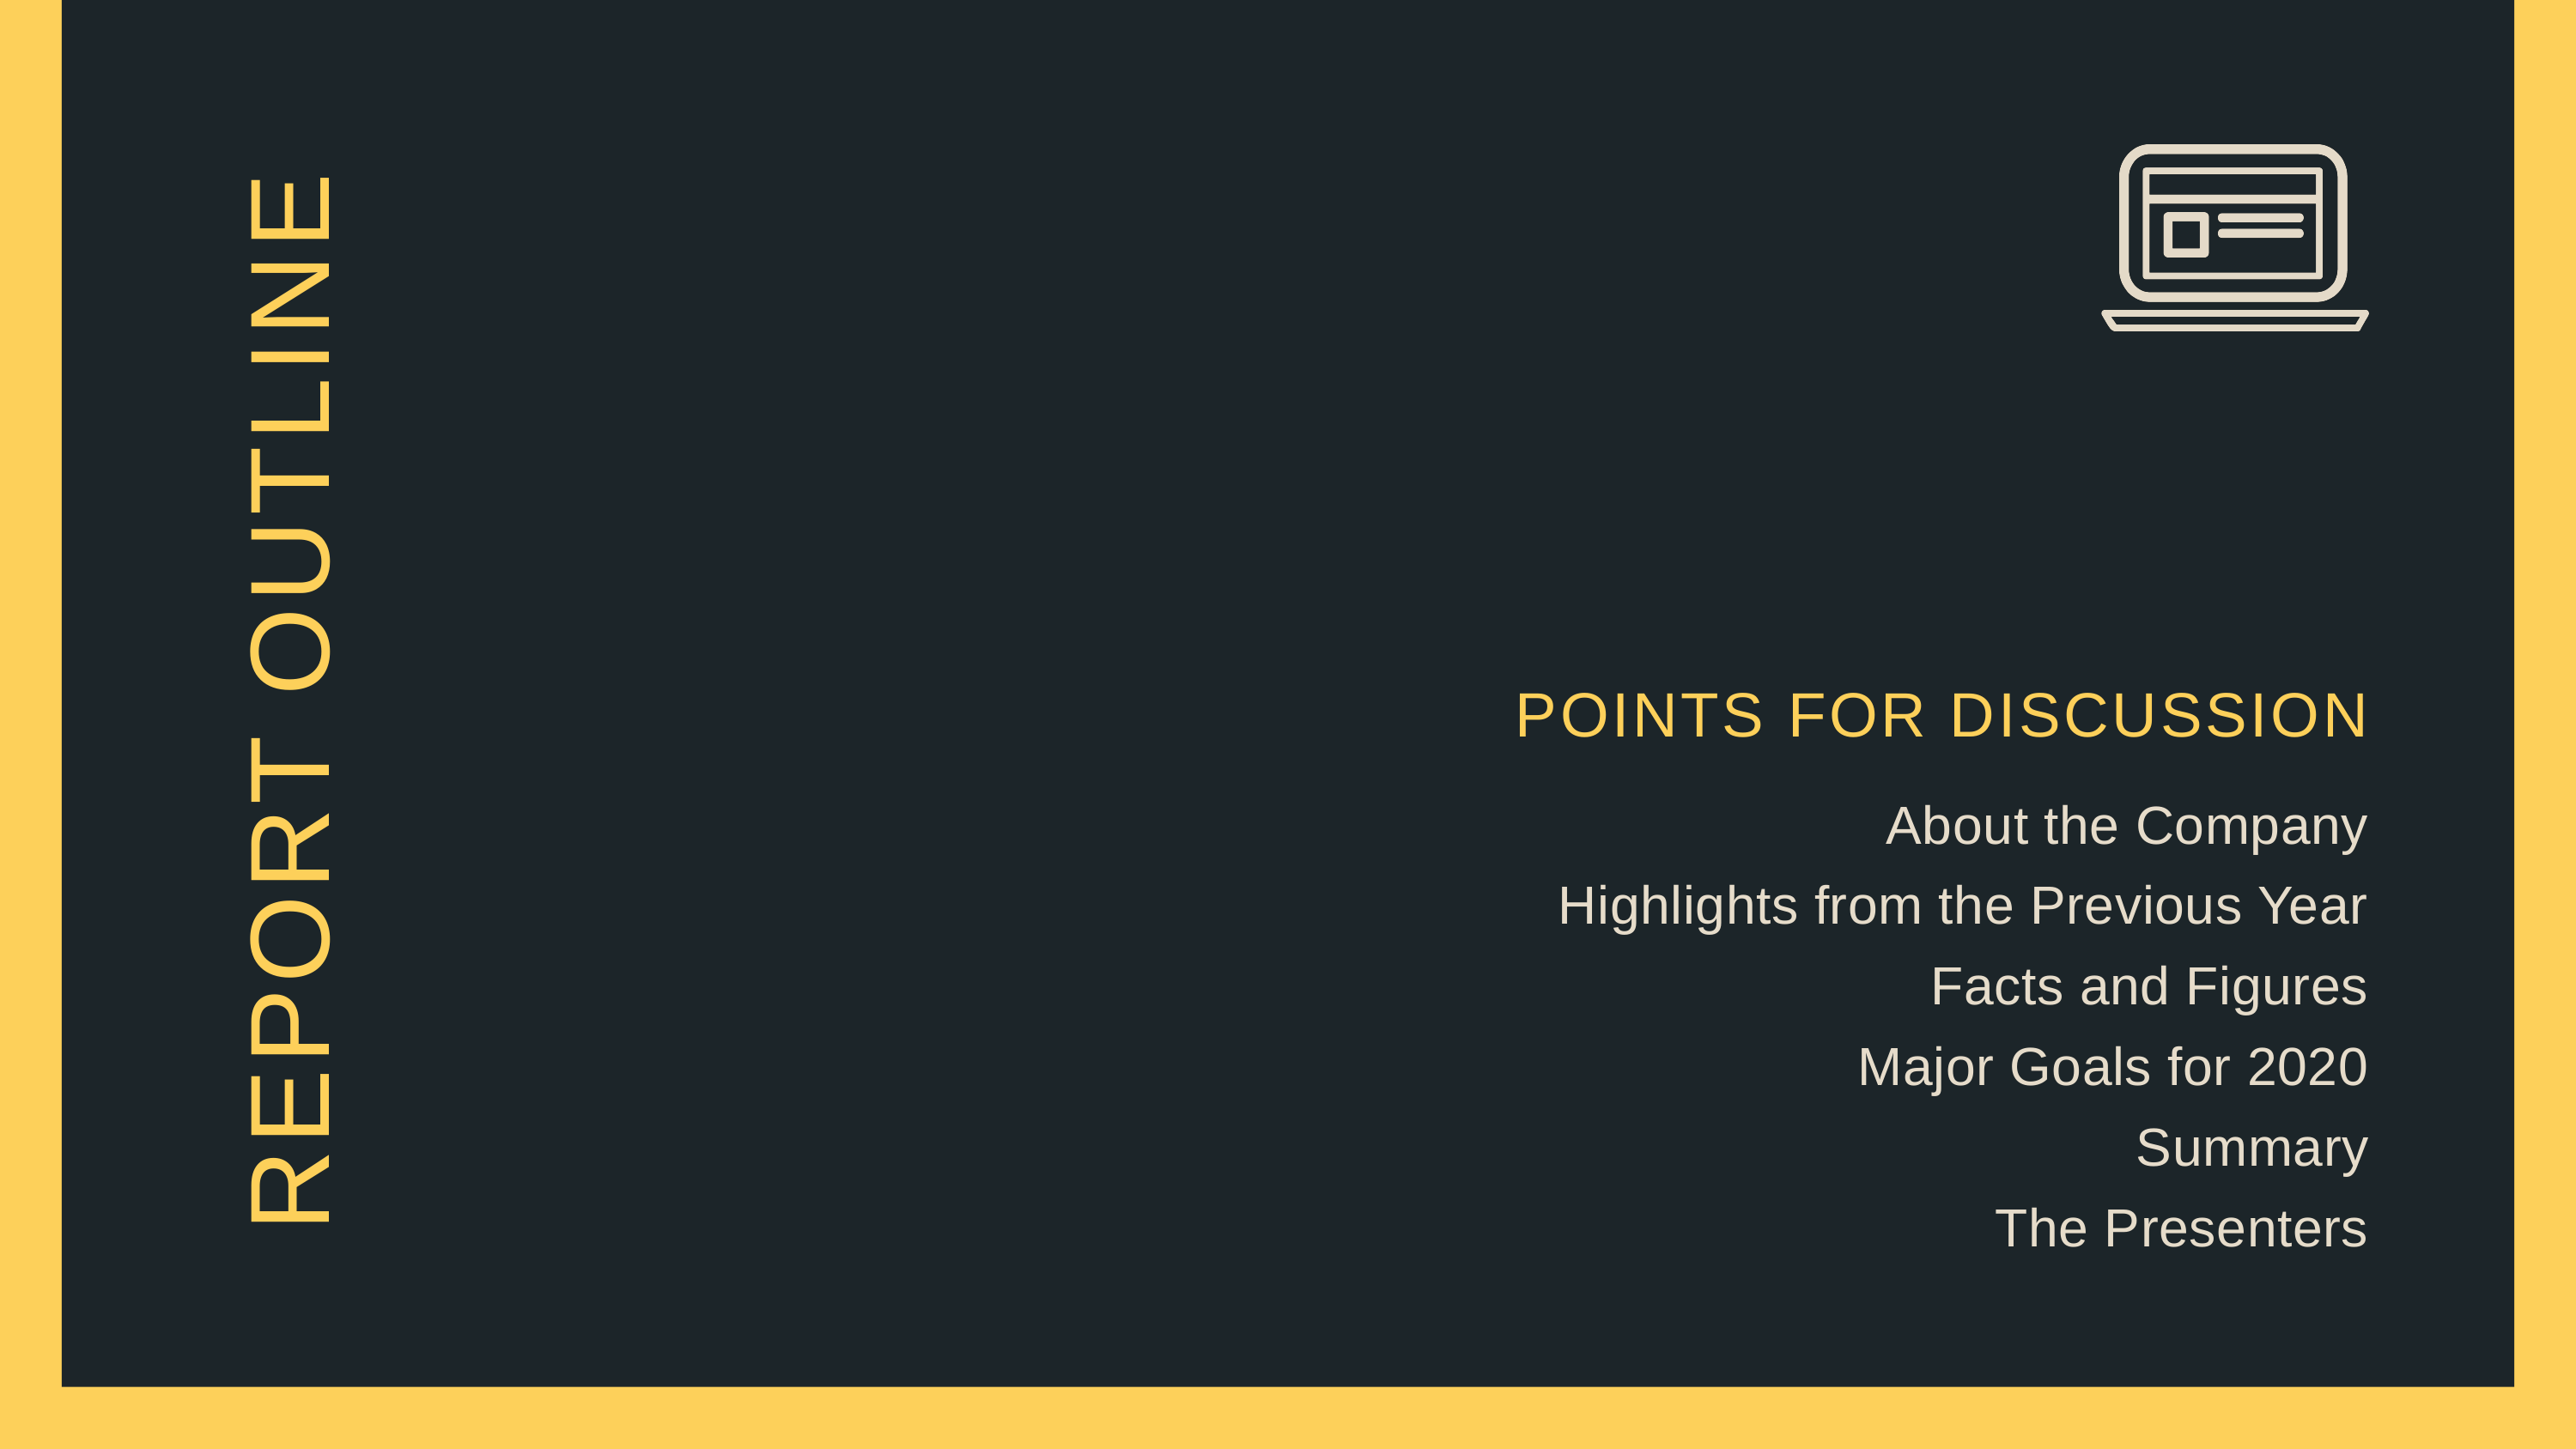

REPORT OUTLINE
POINTS FOR DISCUSSION
About the Company
Highlights from the Previous Year
Facts and Figures
Major Goals for 2020
Summary
The Presenters